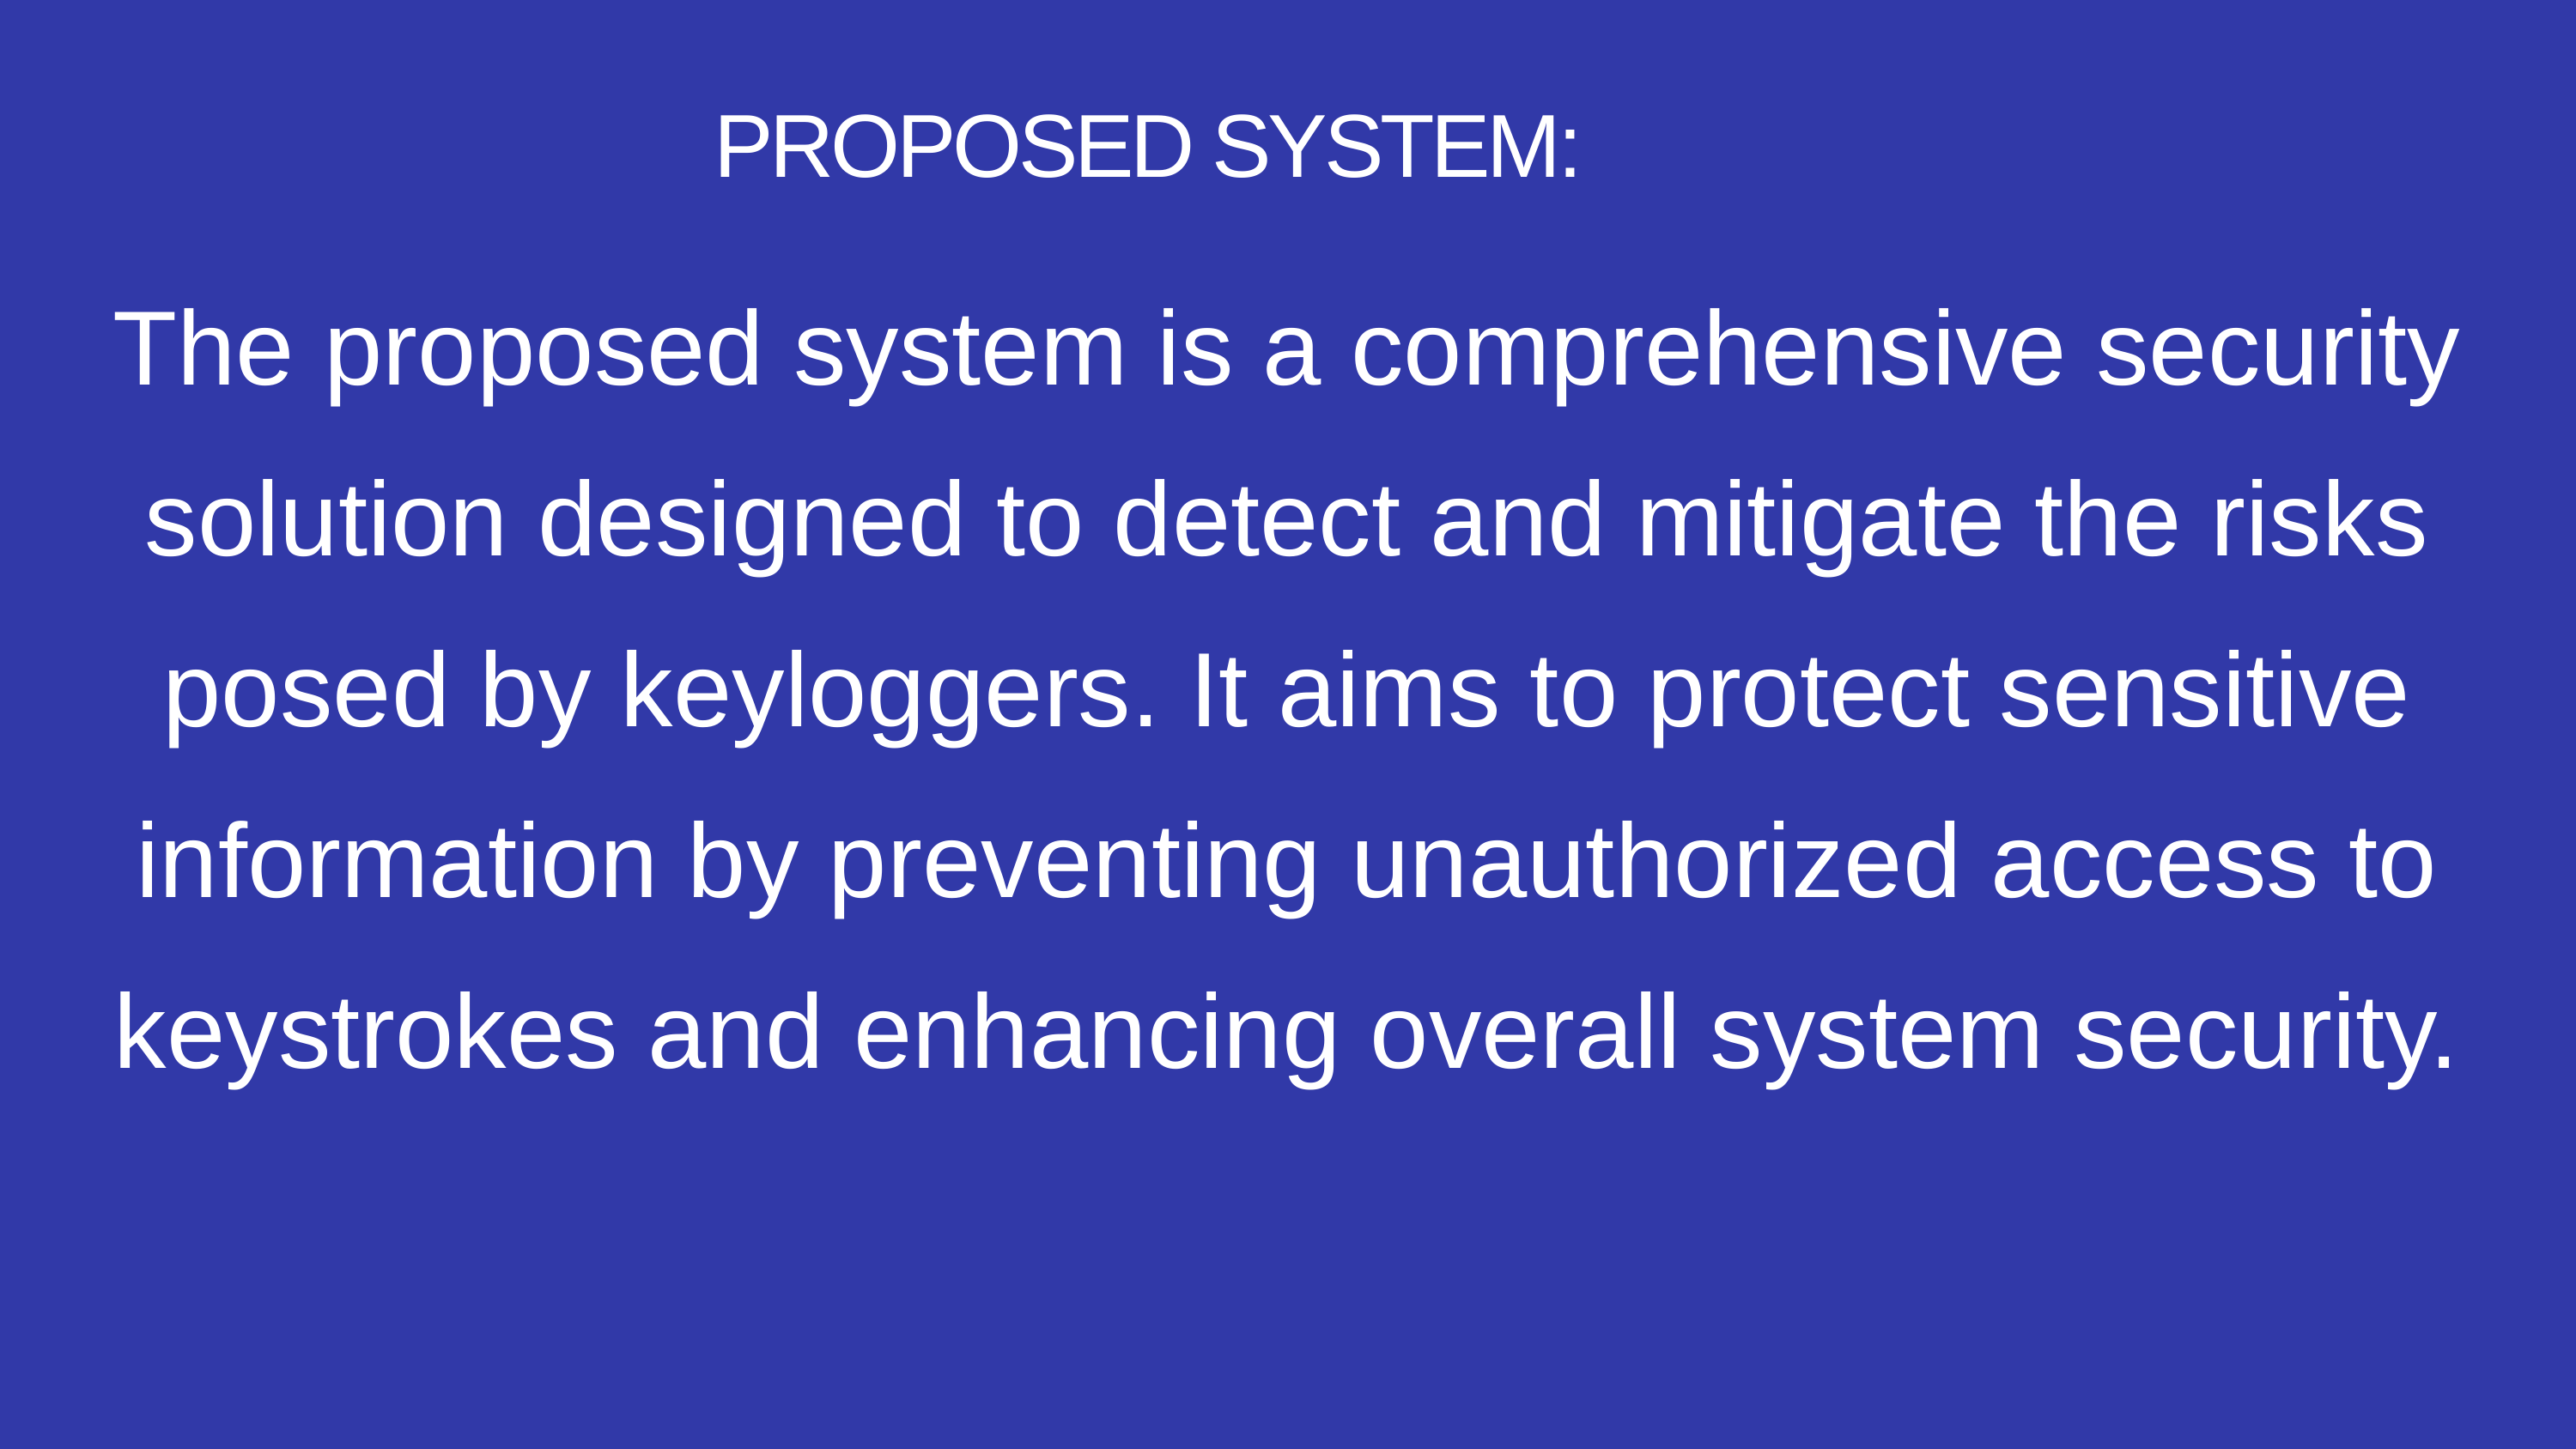

PROPOSED SYSTEM:
The proposed system is a comprehensive security solution designed to detect and mitigate the risks posed by keyloggers. It aims to protect sensitive information by preventing unauthorized access to keystrokes and enhancing overall system security.